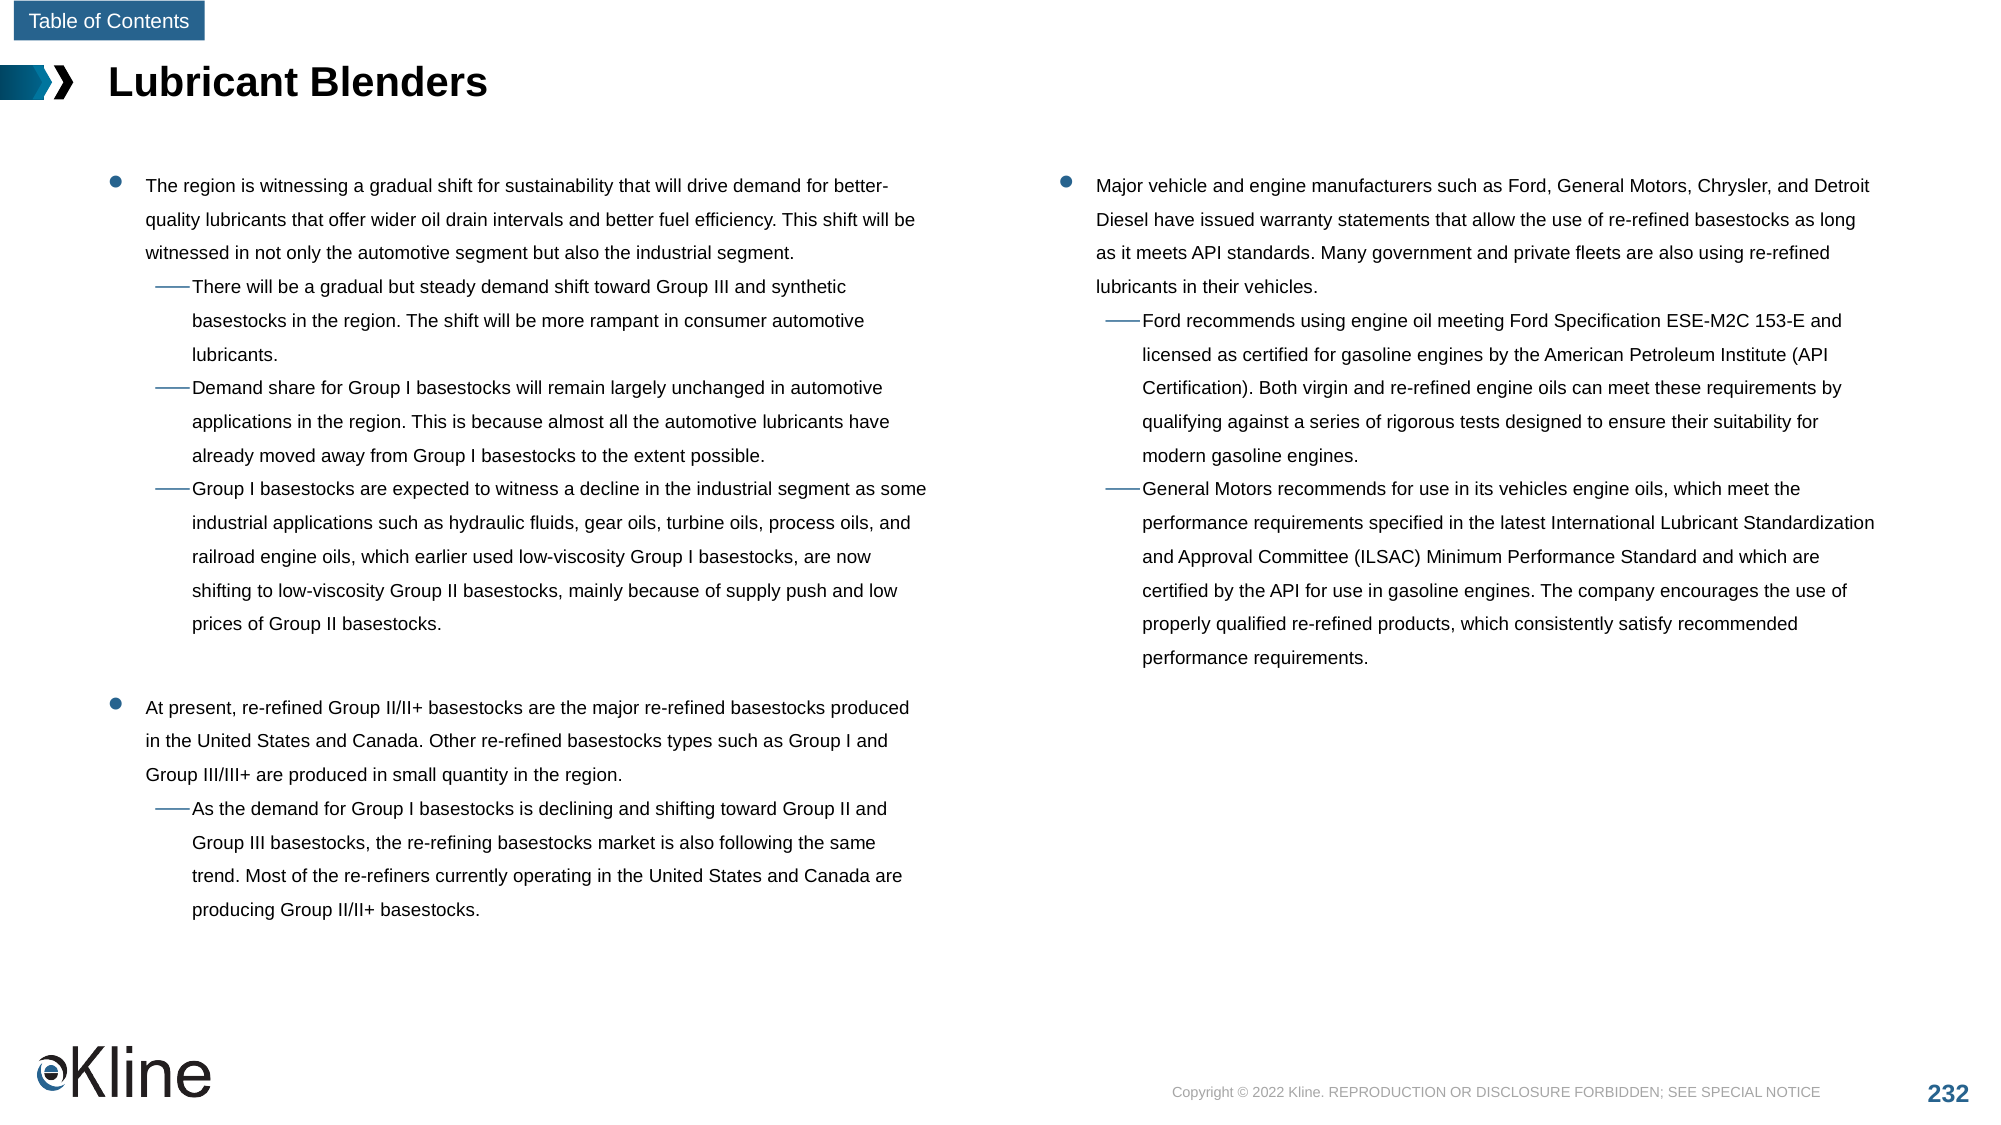

# Lubricant Blenders
The region is witnessing a gradual shift for sustainability that will drive demand for better-quality lubricants that offer wider oil drain intervals and better fuel efficiency. This shift will be witnessed in not only the automotive segment but also the industrial segment.
There will be a gradual but steady demand shift toward Group III and synthetic basestocks in the region. The shift will be more rampant in consumer automotive lubricants.
Demand share for Group I basestocks will remain largely unchanged in automotive applications in the region. This is because almost all the automotive lubricants have already moved away from Group I basestocks to the extent possible.
Group I basestocks are expected to witness a decline in the industrial segment as some industrial applications such as hydraulic fluids, gear oils, turbine oils, process oils, and railroad engine oils, which earlier used low-viscosity Group I basestocks, are now shifting to low-viscosity Group II basestocks, mainly because of supply push and low prices of Group II basestocks.

At present, re-refined Group II/II+ basestocks are the major re-refined basestocks produced in the United States and Canada. Other re-refined basestocks types such as Group I and Group III/III+ are produced in small quantity in the region.
As the demand for Group I basestocks is declining and shifting toward Group II and Group III basestocks, the re-refining basestocks market is also following the same trend. Most of the re-refiners currently operating in the United States and Canada are producing Group II/II+ basestocks.
Major vehicle and engine manufacturers such as Ford, General Motors, Chrysler, and Detroit Diesel have issued warranty statements that allow the use of re-refined basestocks as long as it meets API standards. Many government and private fleets are also using re-refined lubricants in their vehicles.
Ford recommends using engine oil meeting Ford Specification ESE-M2C 153-E and licensed as certified for gasoline engines by the American Petroleum Institute (API Certification). Both virgin and re-refined engine oils can meet these requirements by qualifying against a series of rigorous tests designed to ensure their suitability for modern gasoline engines.
General Motors recommends for use in its vehicles engine oils, which meet the performance requirements specified in the latest International Lubricant Standardization and Approval Committee (ILSAC) Minimum Performance Standard and which are certified by the API for use in gasoline engines. The company encourages the use of properly qualified re-refined products, which consistently satisfy recommended performance requirements.